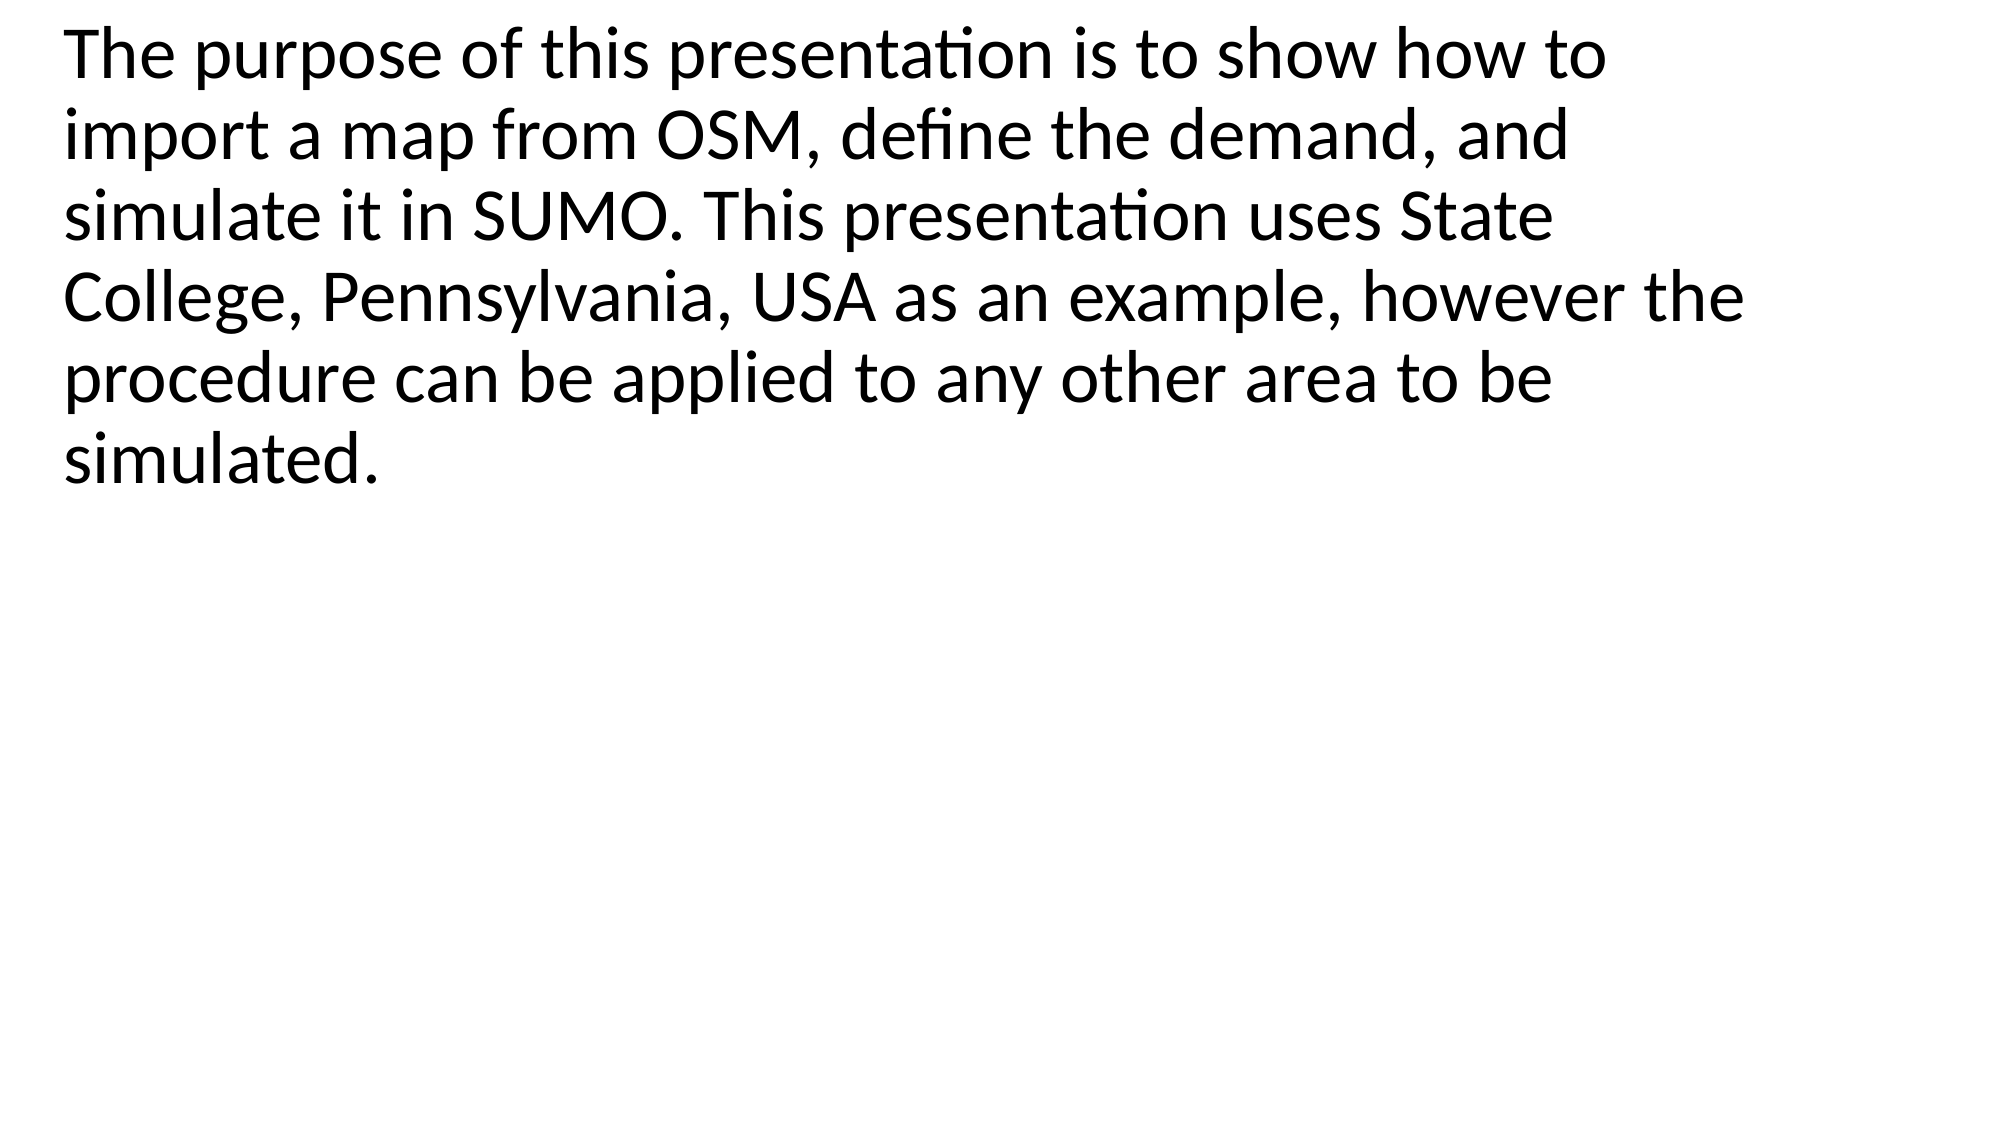

# The purpose of this presentation is to show how to import a map from OSM, define the demand, and simulate it in SUMO. This presentation uses State College, Pennsylvania, USA as an example, however the procedure can be applied to any other area to be simulated.